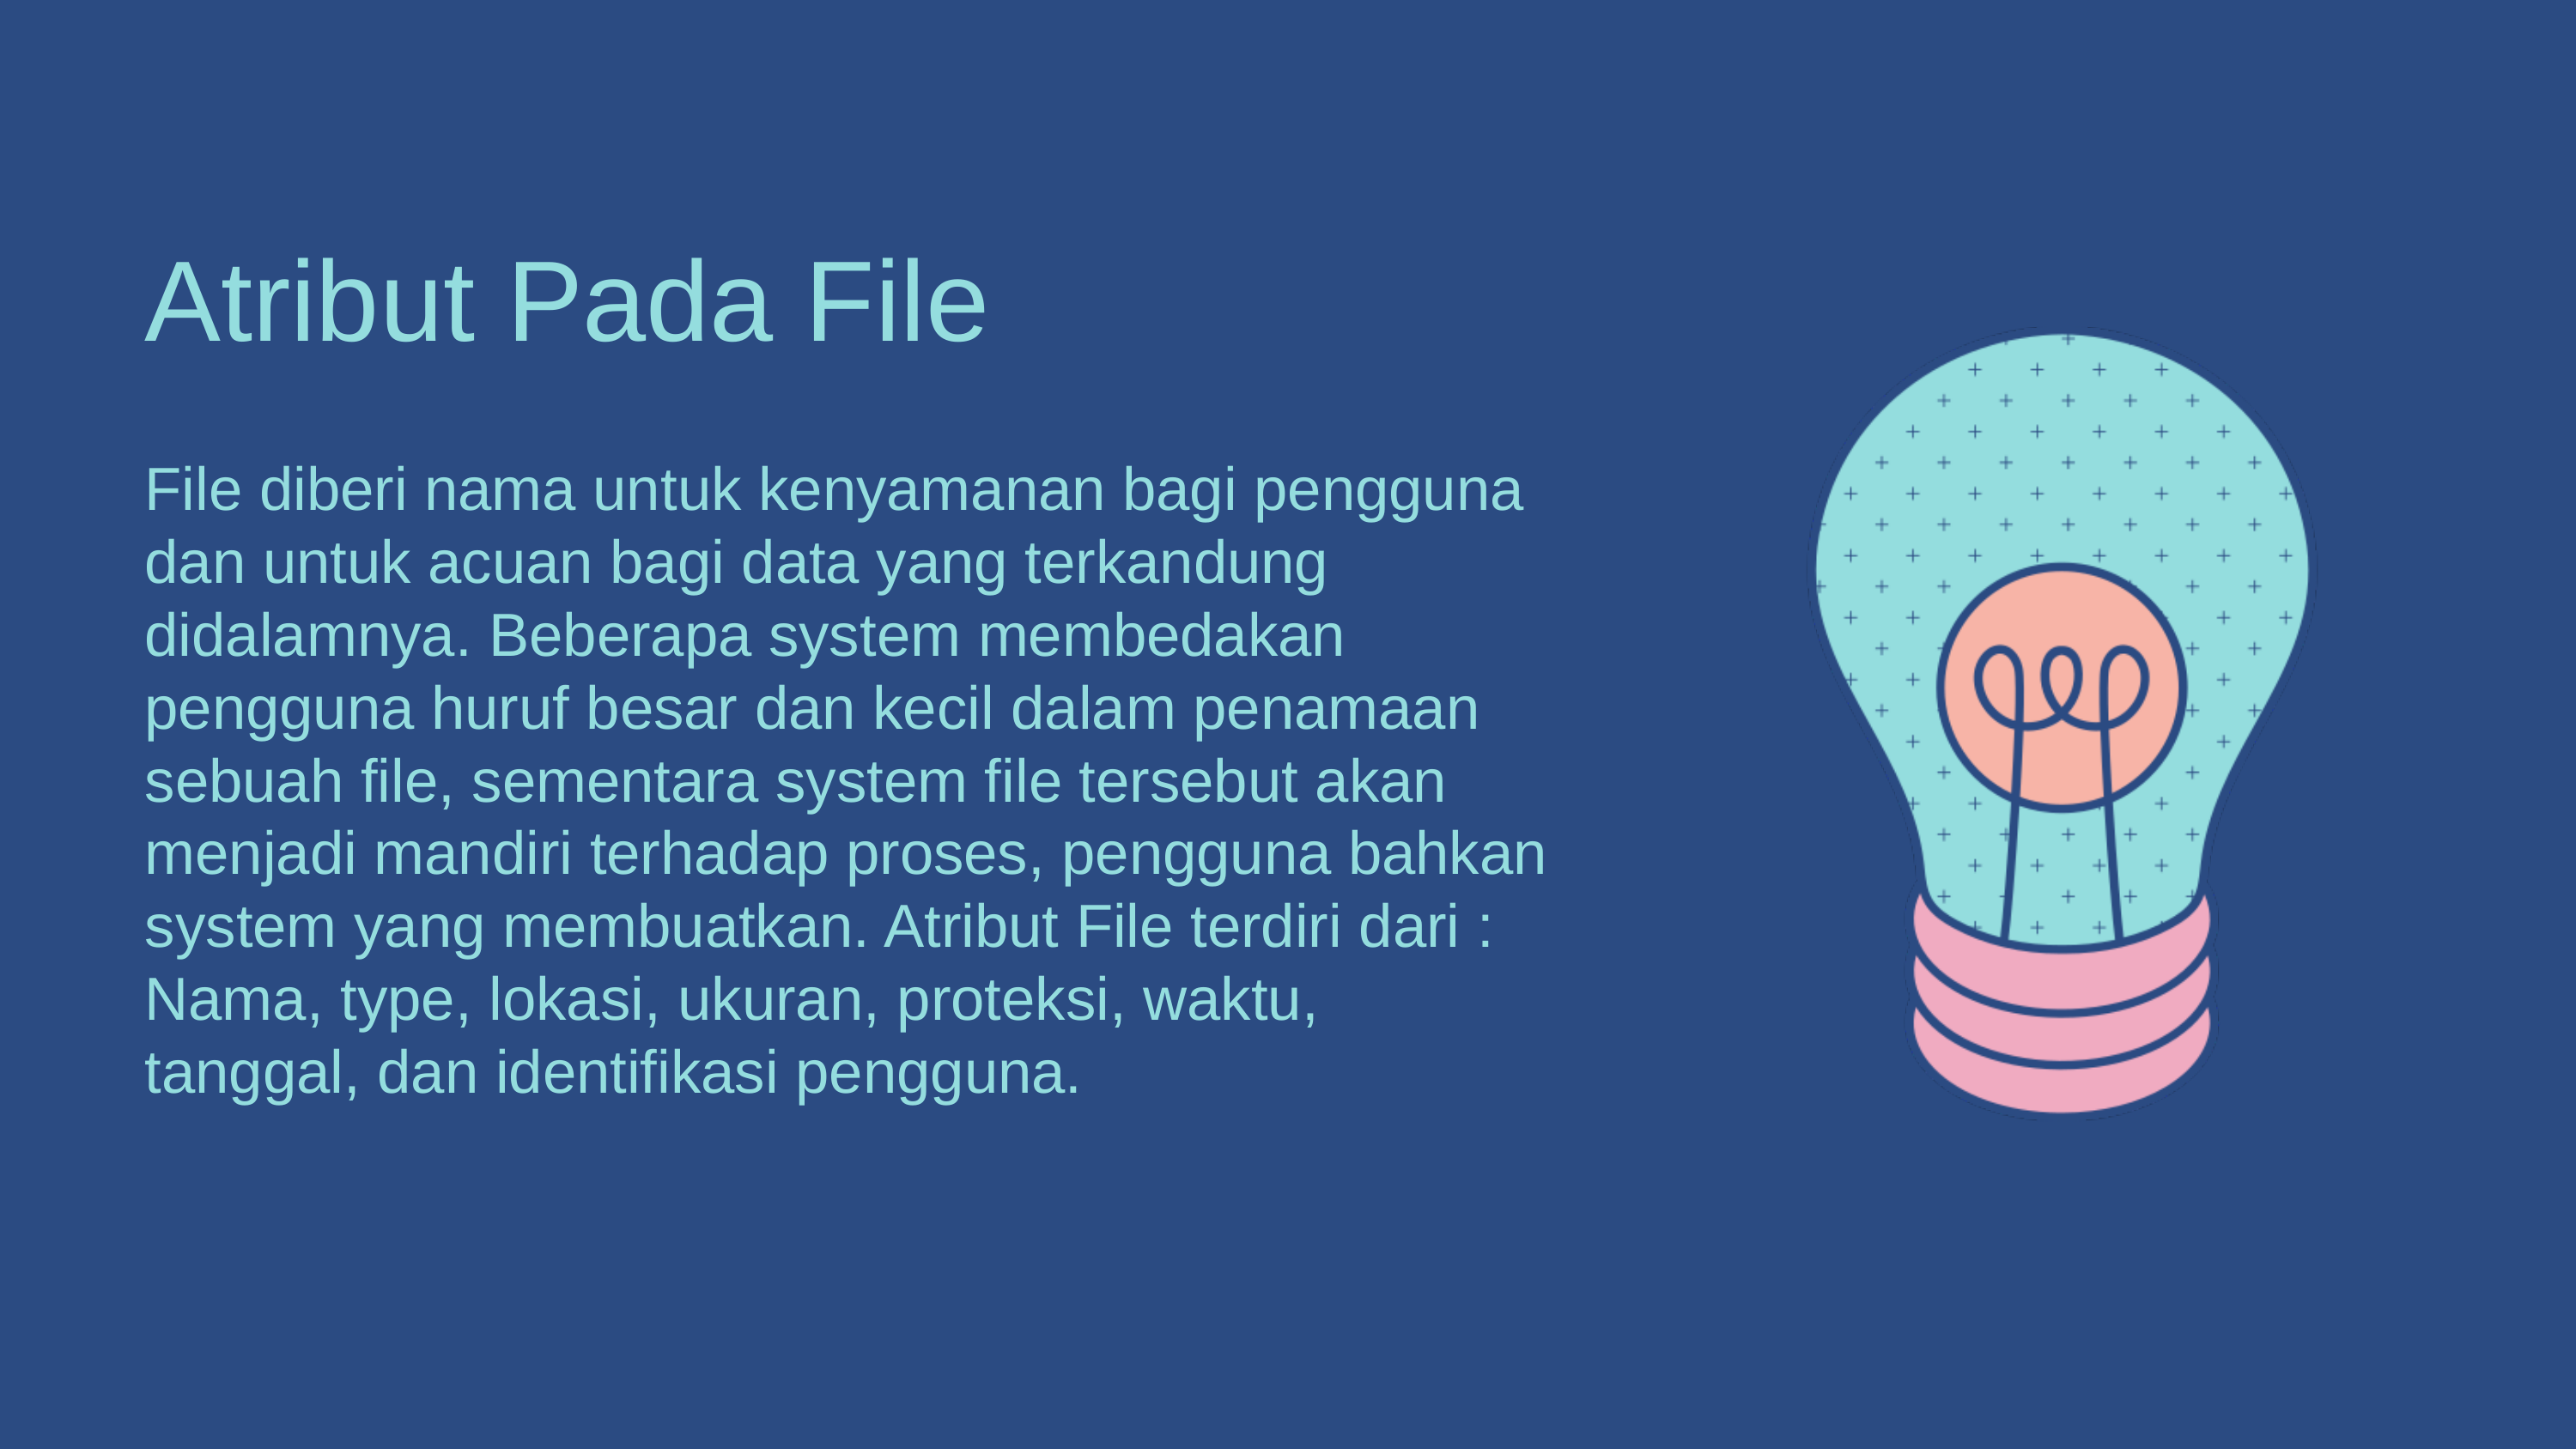

Atribut Pada File

File diberi nama untuk kenyamanan bagi pengguna dan untuk acuan bagi data yang terkandung didalamnya. Beberapa system membedakan pengguna huruf besar dan kecil dalam penamaan sebuah file, sementara system file tersebut akan menjadi mandiri terhadap proses, pengguna bahkan system yang membuatkan. Atribut File terdiri dari : Nama, type, lokasi, ukuran, proteksi, waktu, tanggal, dan identifikasi pengguna.